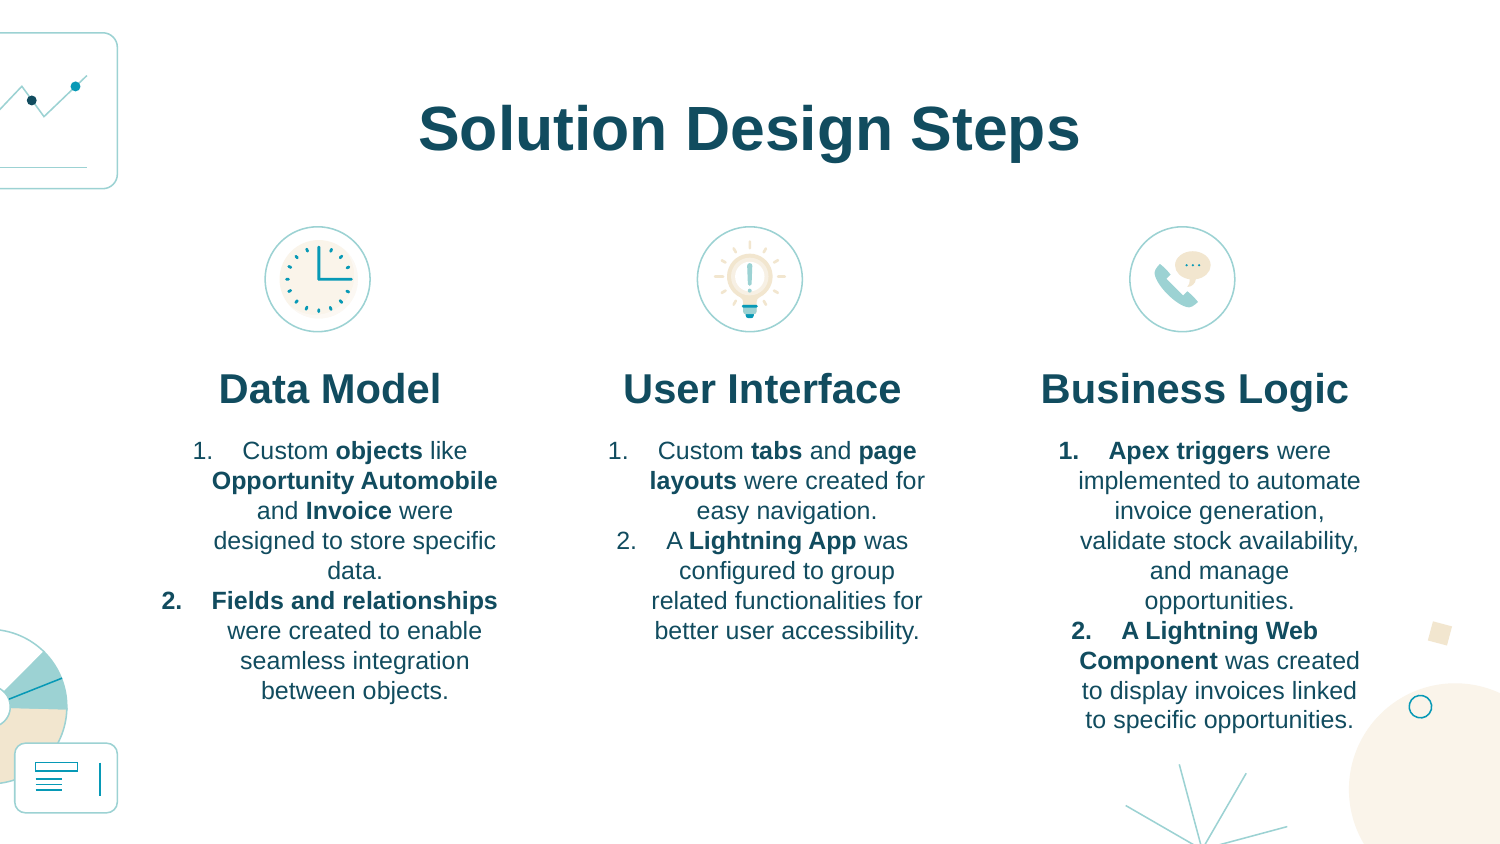

# Solution Design Steps

Data Model
User Interface
Business Logic
Custom objects like Opportunity Automobile and Invoice were designed to store specific data.
Fields and relationships were created to enable seamless integration between objects.
Custom tabs and page layouts were created for easy navigation.
A Lightning App was configured to group related functionalities for better user accessibility.
Apex triggers were implemented to automate invoice generation, validate stock availability, and manage opportunities.
A Lightning Web Component was created to display invoices linked to specific opportunities.